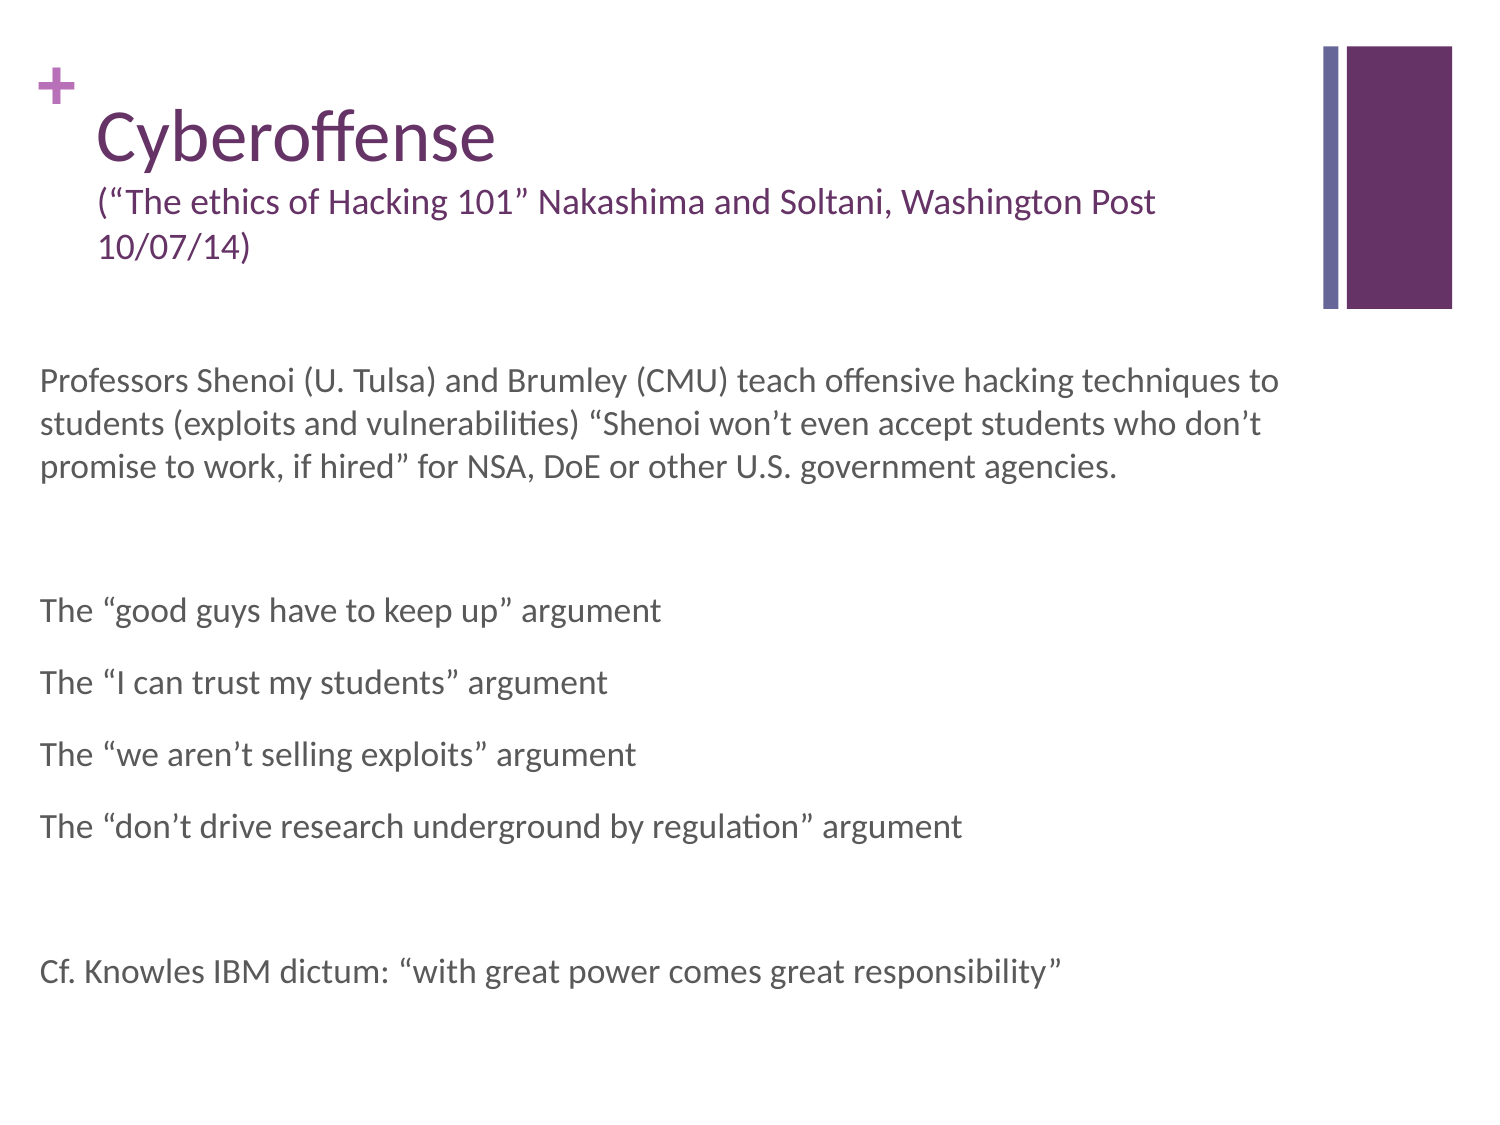

# Cyberoffense (“The ethics of Hacking 101” Nakashima and Soltani, Washington Post 10/07/14)
Professors Shenoi (U. Tulsa) and Brumley (CMU) teach offensive hacking techniques to students (exploits and vulnerabilities) “Shenoi won’t even accept students who don’t promise to work, if hired” for NSA, DoE or other U.S. government agencies.

The “good guys have to keep up” argument
The “I can trust my students” argument
The “we aren’t selling exploits” argument
The “don’t drive research underground by regulation” argument

Cf. Knowles IBM dictum: “with great power comes great responsibility”